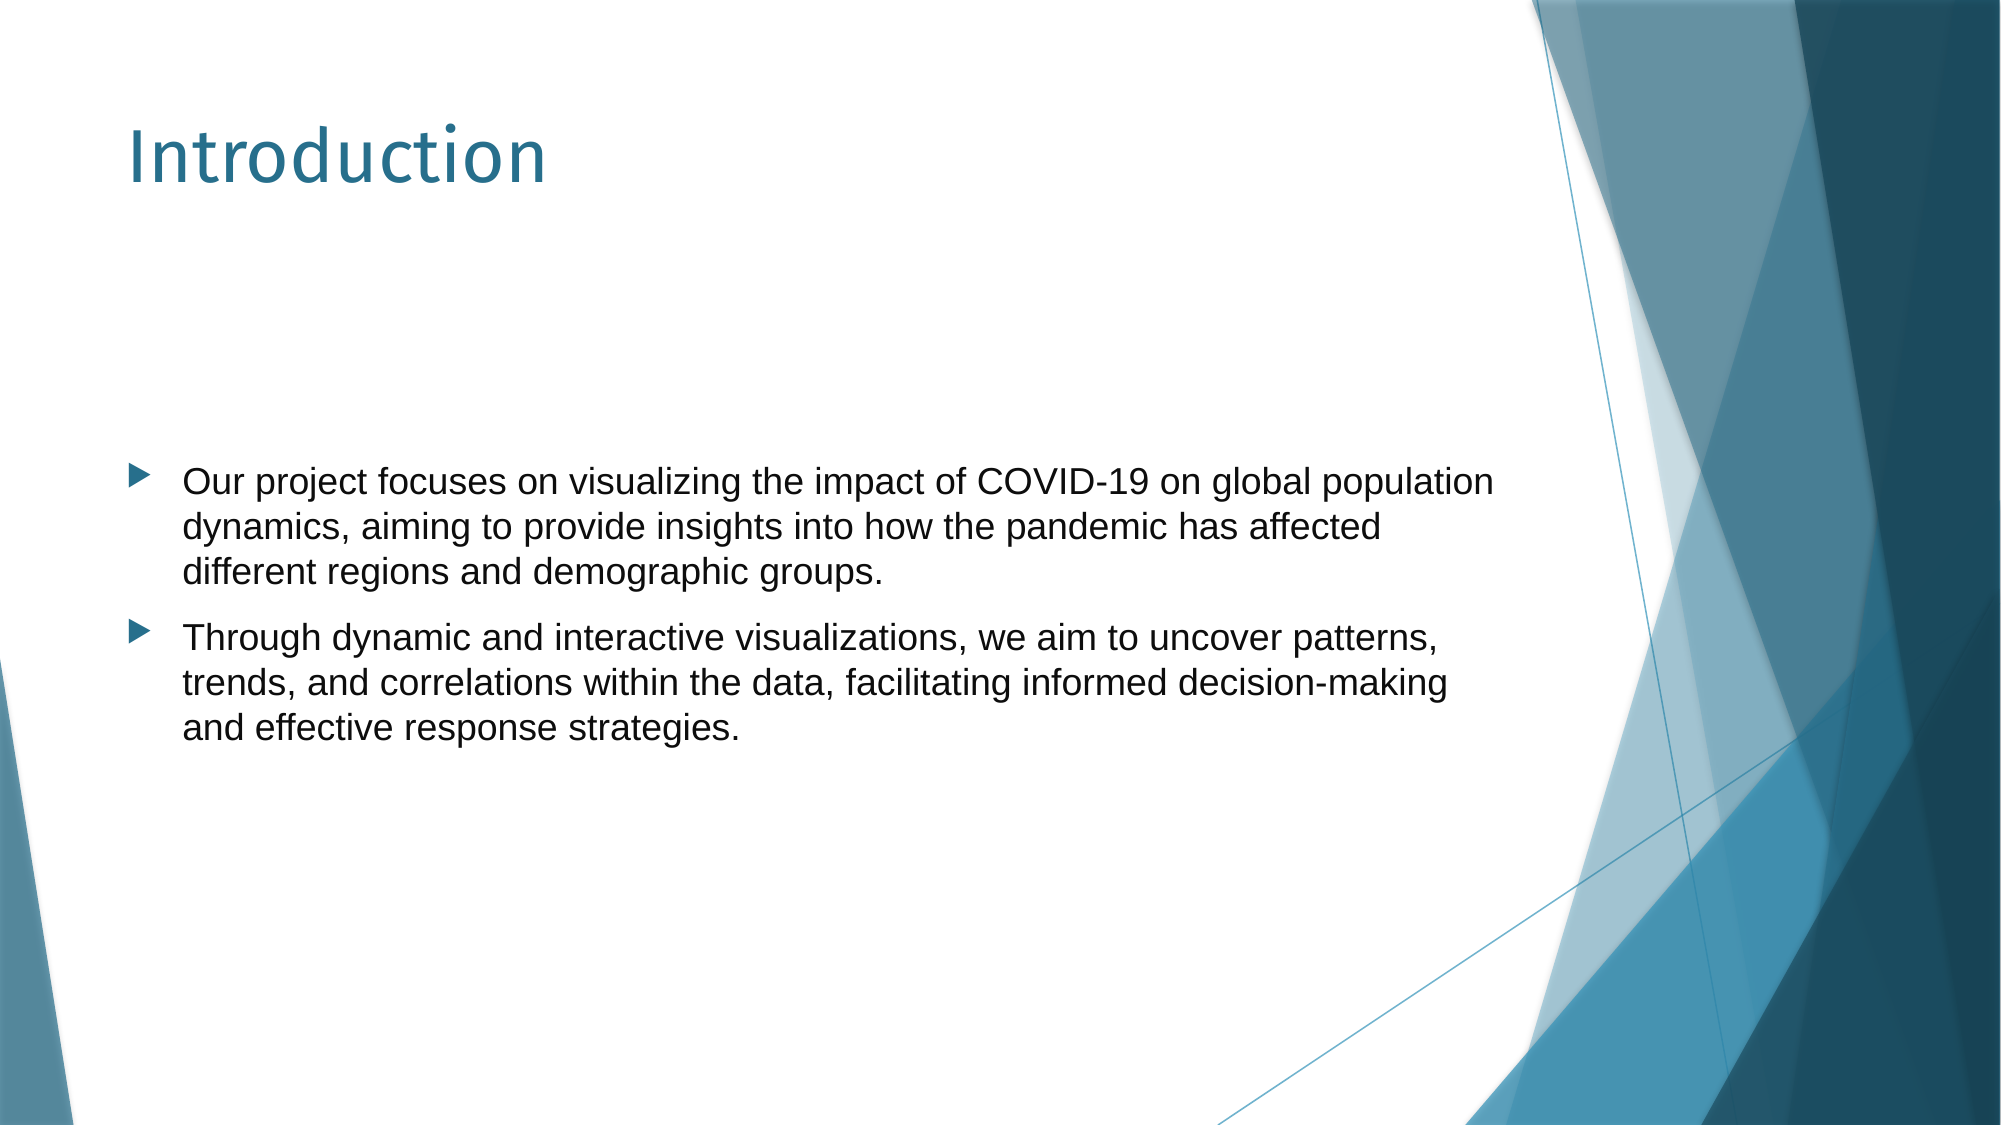

# Introduction
Our project focuses on visualizing the impact of COVID-19 on global population dynamics, aiming to provide insights into how the pandemic has affected different regions and demographic groups.
Through dynamic and interactive visualizations, we aim to uncover patterns, trends, and correlations within the data, facilitating informed decision-making and effective response strategies.